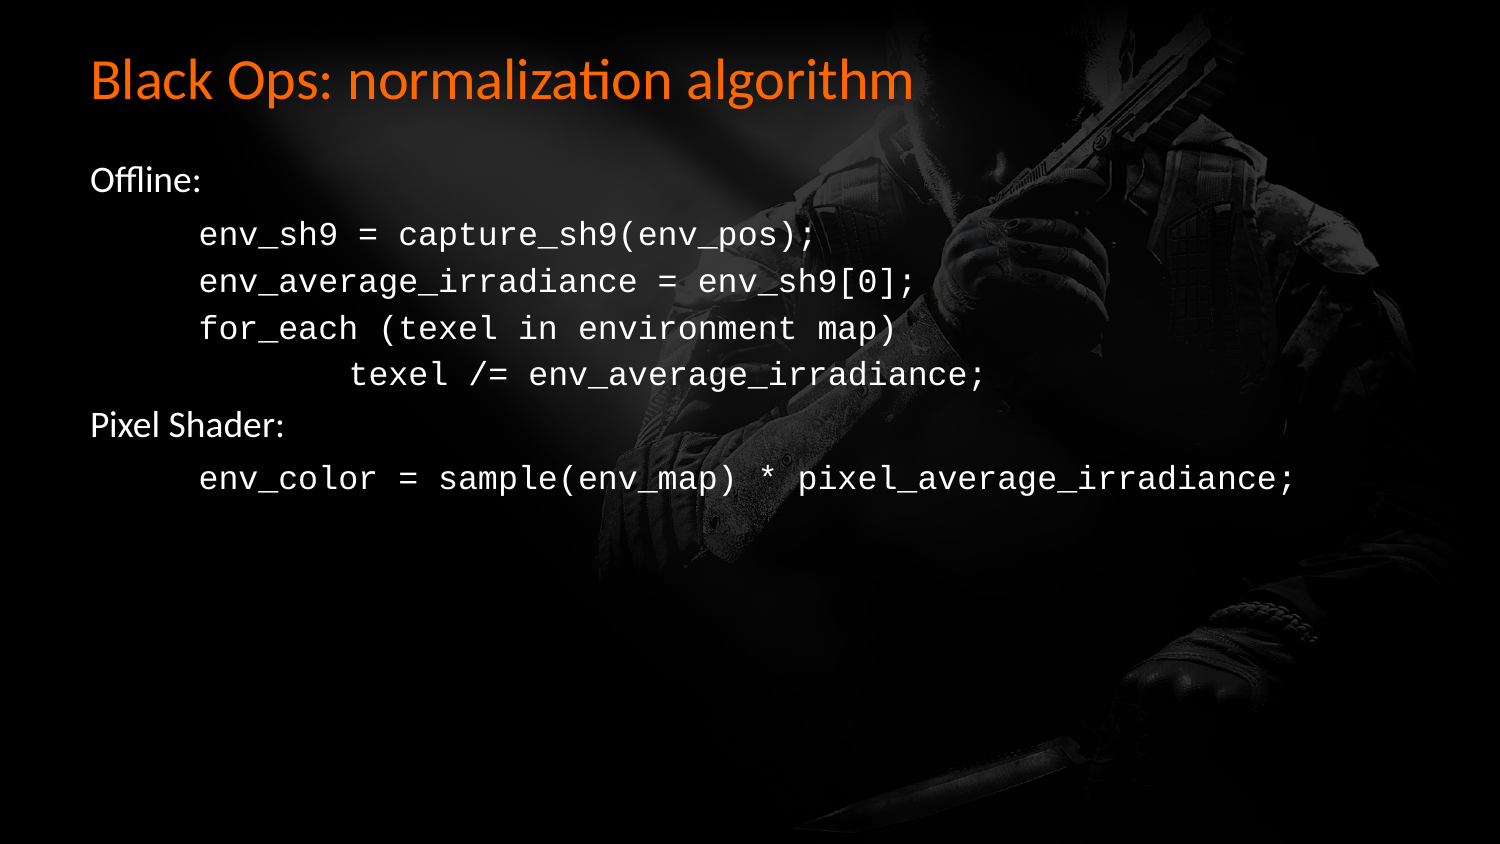

# Black Ops: normalization algorithm
Offline:
	env_sh9 = capture_sh9(env_pos);
	env_average_irradiance = env_sh9[0];
	for_each (texel in environment map)
		texel /= env_average_irradiance;
Pixel Shader:
	env_color = sample(env_map) * pixel_average_irradiance;